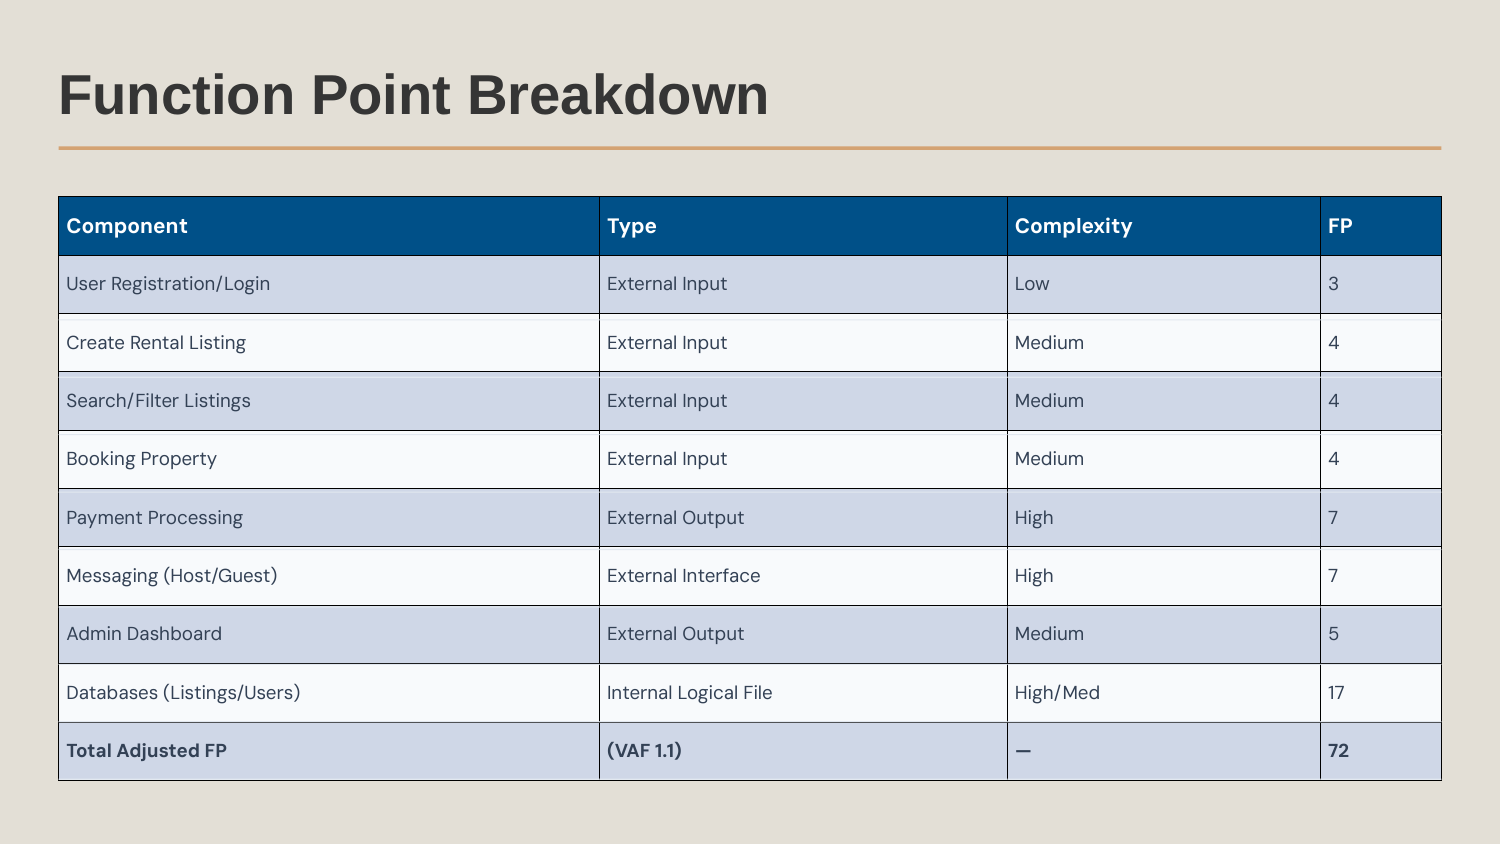

Function Point Breakdown

| Component | Type | Complexity | FP |
| --- | --- | --- | --- |
| User Registration/Login | External Input | Low | 3 |
| Create Rental Listing | External Input | Medium | 4 |
| Search/Filter Listings | External Input | Medium | 4 |
| Booking Property | External Input | Medium | 4 |
| Payment Processing | External Output | High | 7 |
| Messaging (Host/Guest) | External Interface | High | 7 |
| Admin Dashboard | External Output | Medium | 5 |
| Databases (Listings/Users) | Internal Logical File | High/Med | 17 |
| Total Adjusted FP | (VAF 1.1) | — | 72 |